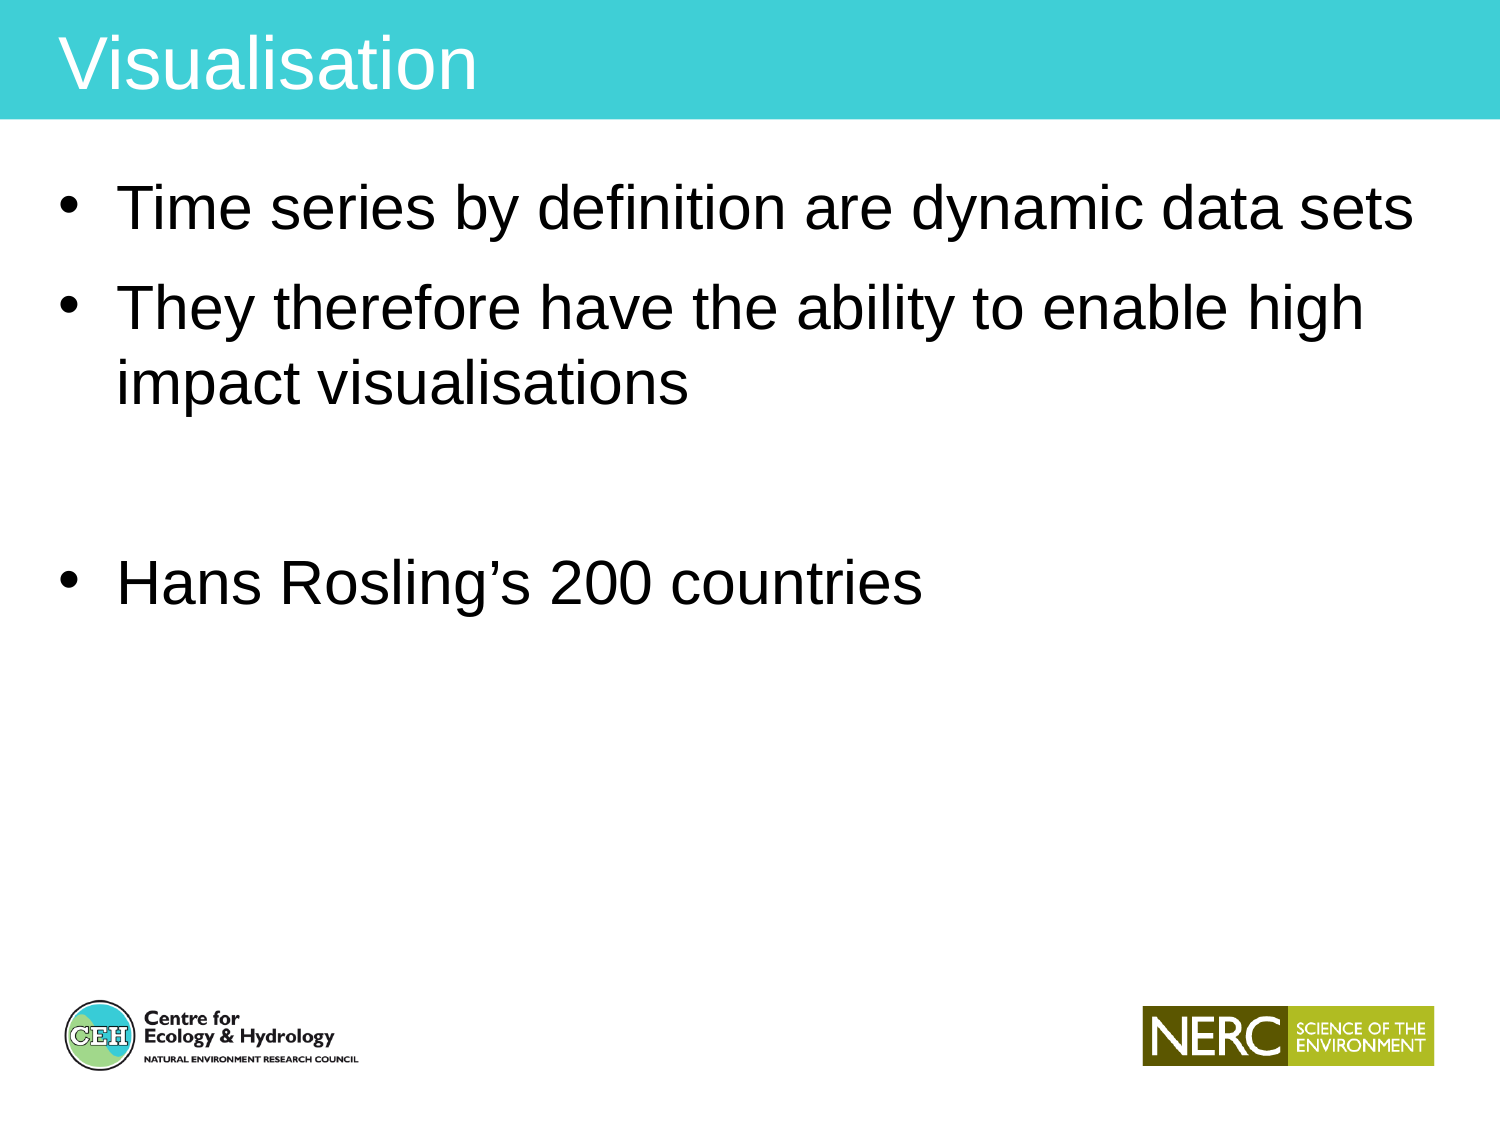

Visualisation
Time series by definition are dynamic data sets
They therefore have the ability to enable high impact visualisations

Hans Rosling’s 200 countries